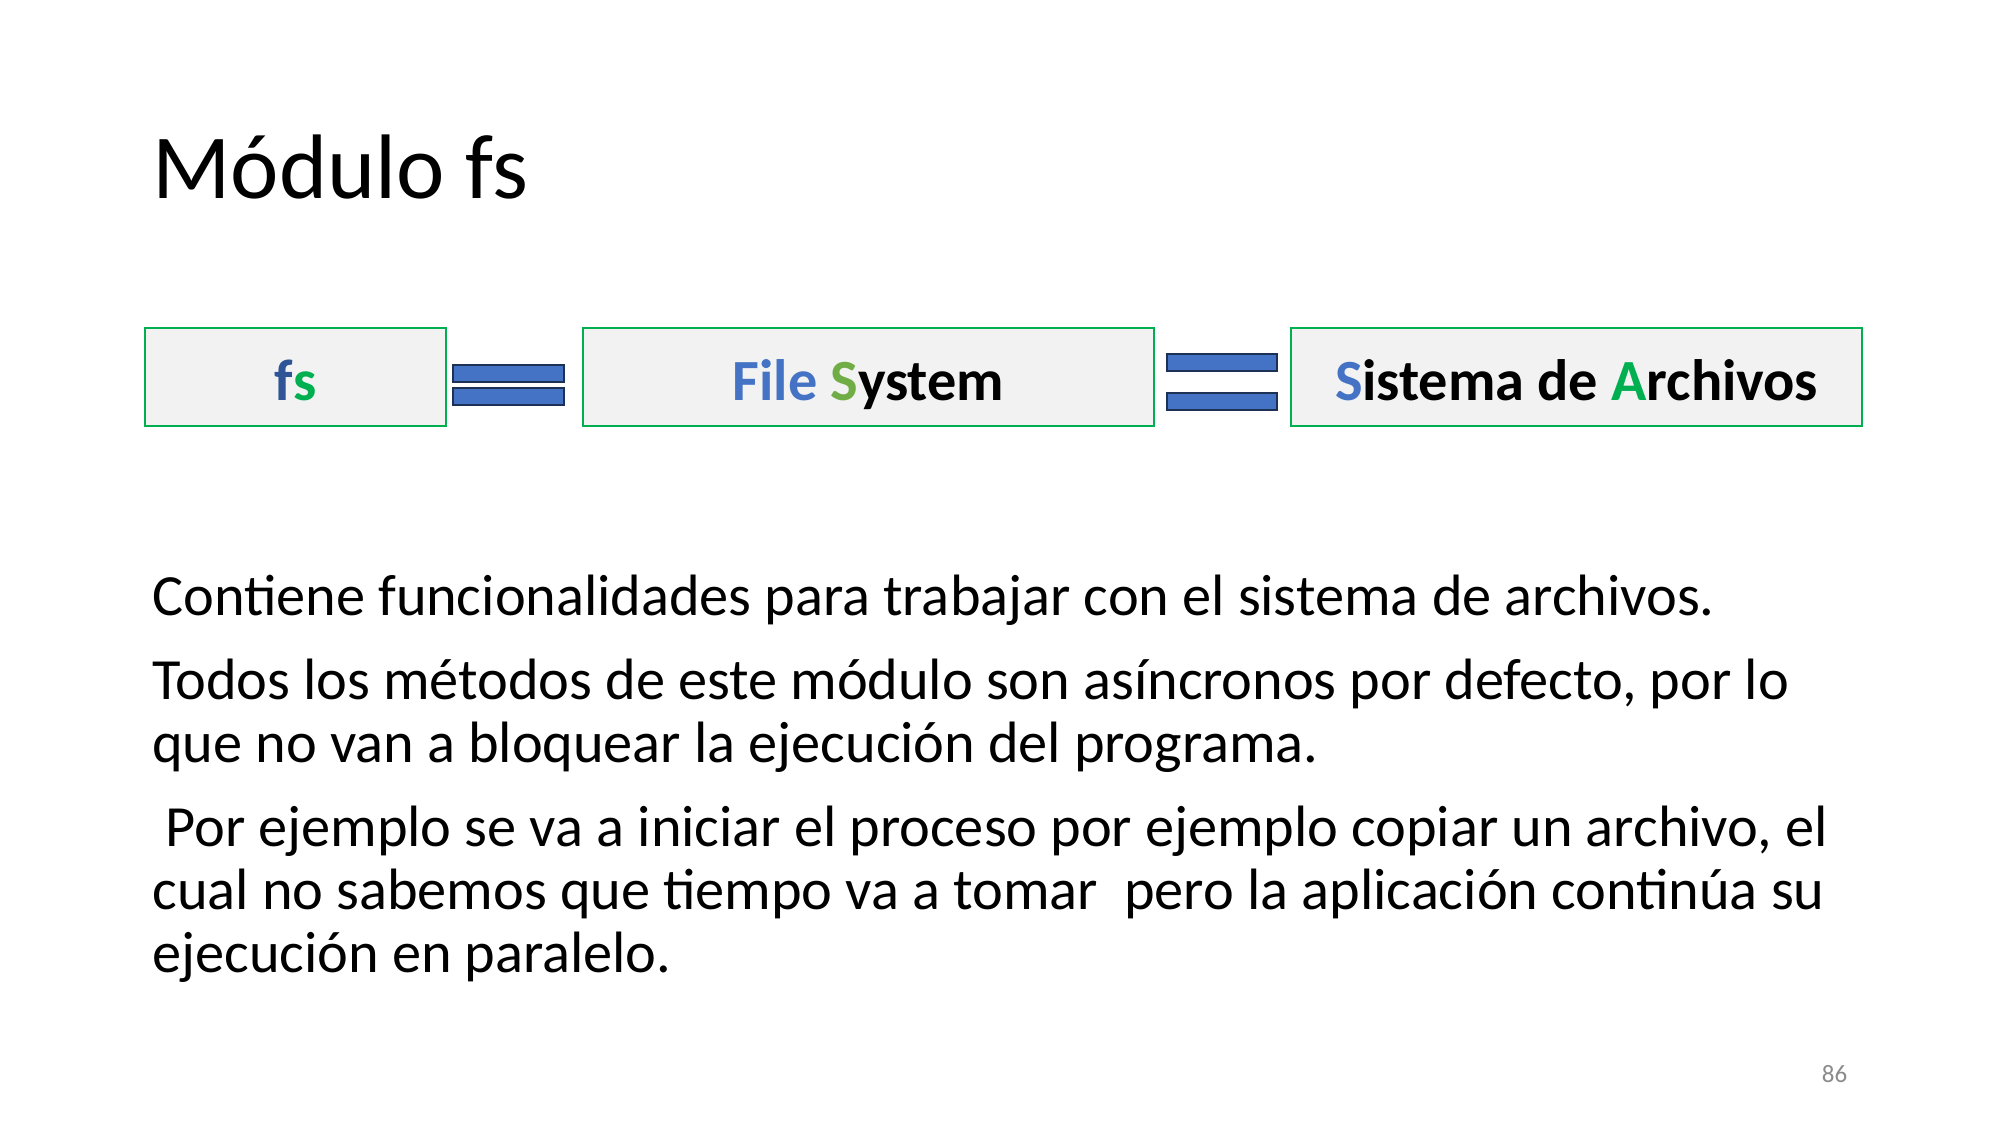

# Módulo fs

Contiene funcionalidades para trabajar con el sistema de archivos.
Todos los métodos de este módulo son asíncronos por defecto, por lo que no van a bloquear la ejecución del programa.
 Por ejemplo se va a iniciar el proceso por ejemplo copiar un archivo, el cual no sabemos que tiempo va a tomar  pero la aplicación continúa su ejecución en paralelo.
fs
File System
Sistema de Archivos

86